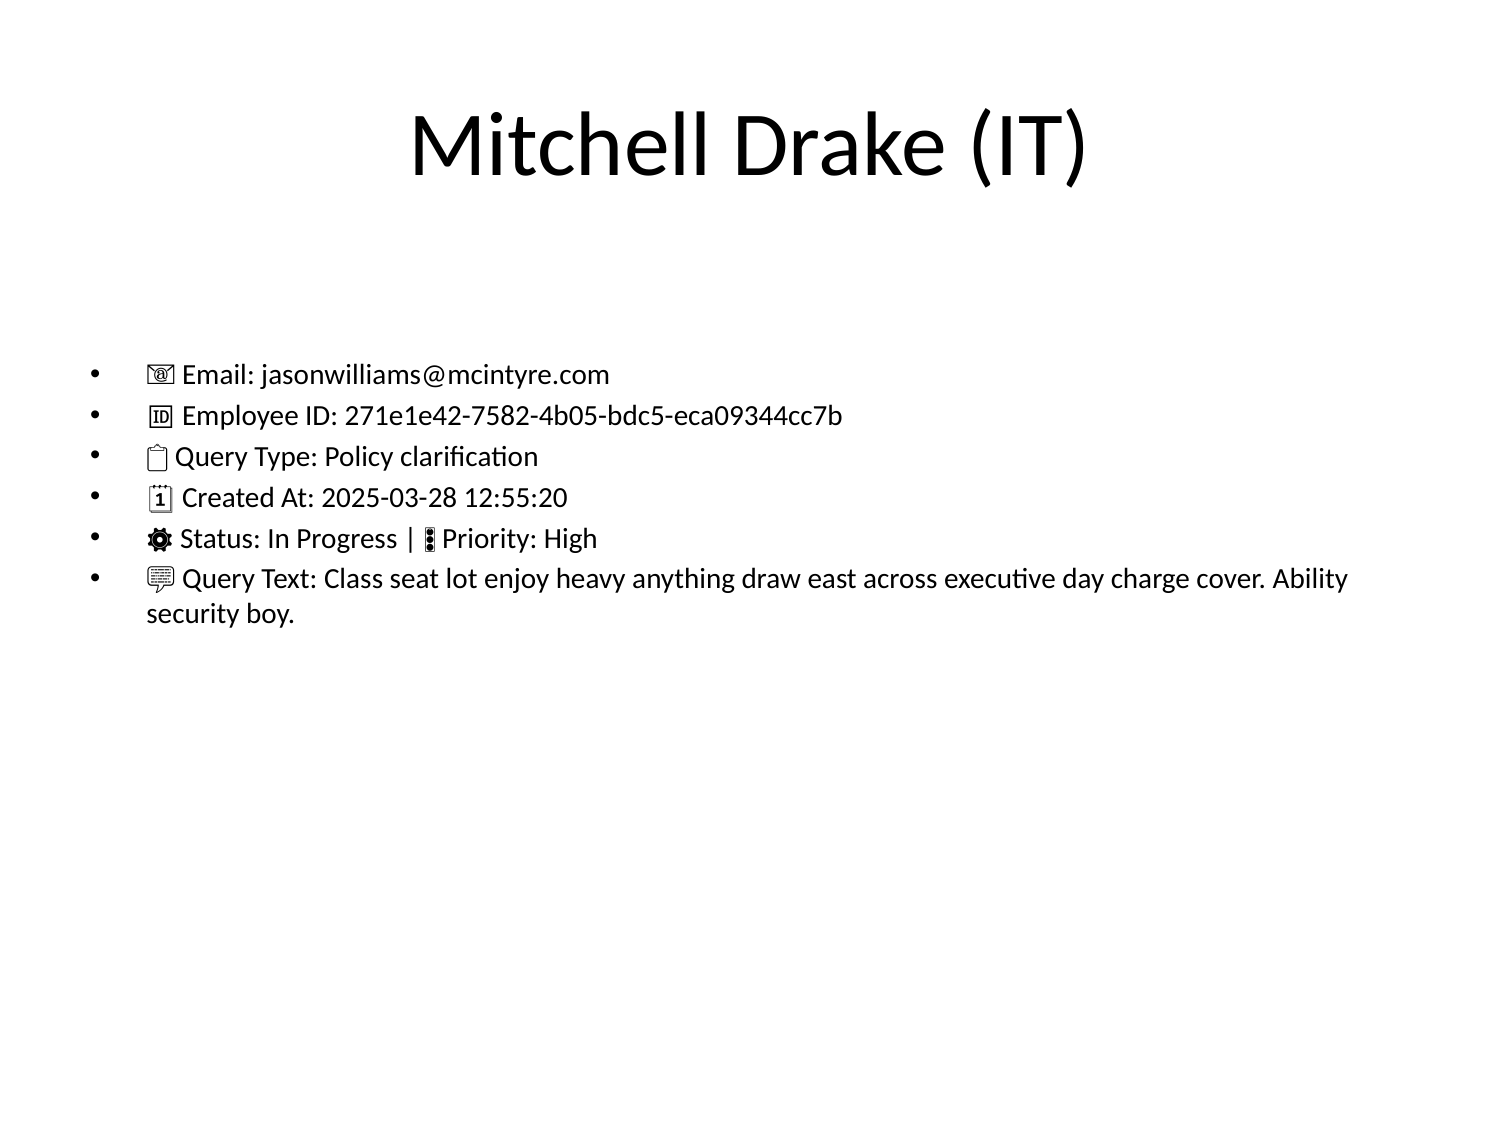

# Mitchell Drake (IT)

📧 Email: jasonwilliams@mcintyre.com
🆔 Employee ID: 271e1e42-7582-4b05-bdc5-eca09344cc7b
📋 Query Type: Policy clarification
🗓 Created At: 2025-03-28 12:55:20
⚙ Status: In Progress | 🚦 Priority: High
💬 Query Text: Class seat lot enjoy heavy anything draw east across executive day charge cover. Ability security boy.